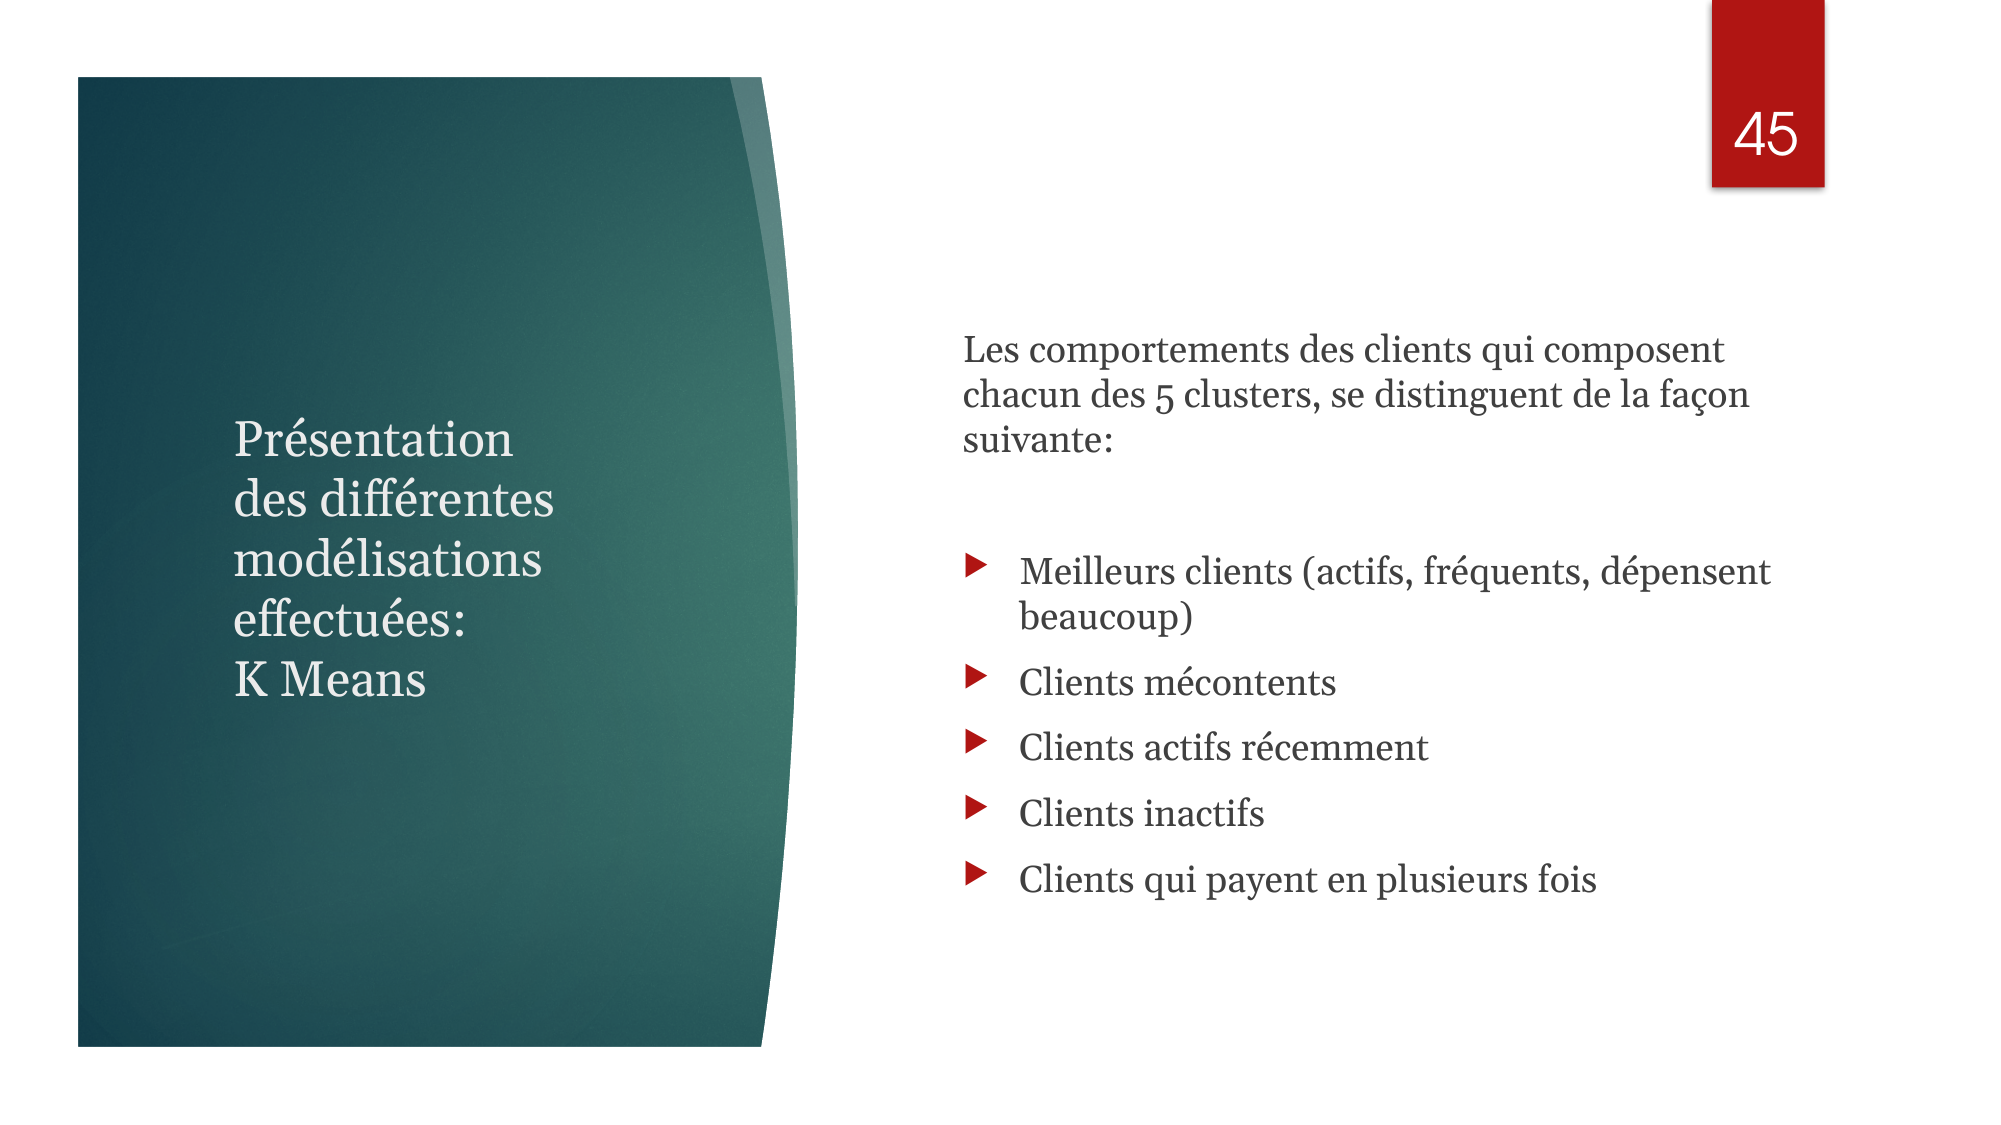

45
Les comportements des clients qui composent chacun des 5 clusters, se distinguent de la façon suivante:

Meilleurs clients (actifs, fréquents, dépensent beaucoup)
Clients mécontents
Clients actifs récemment
Clients inactifs
Clients qui payent en plusieurs fois
Présentation
des différentes modélisations effectuées:
K Means